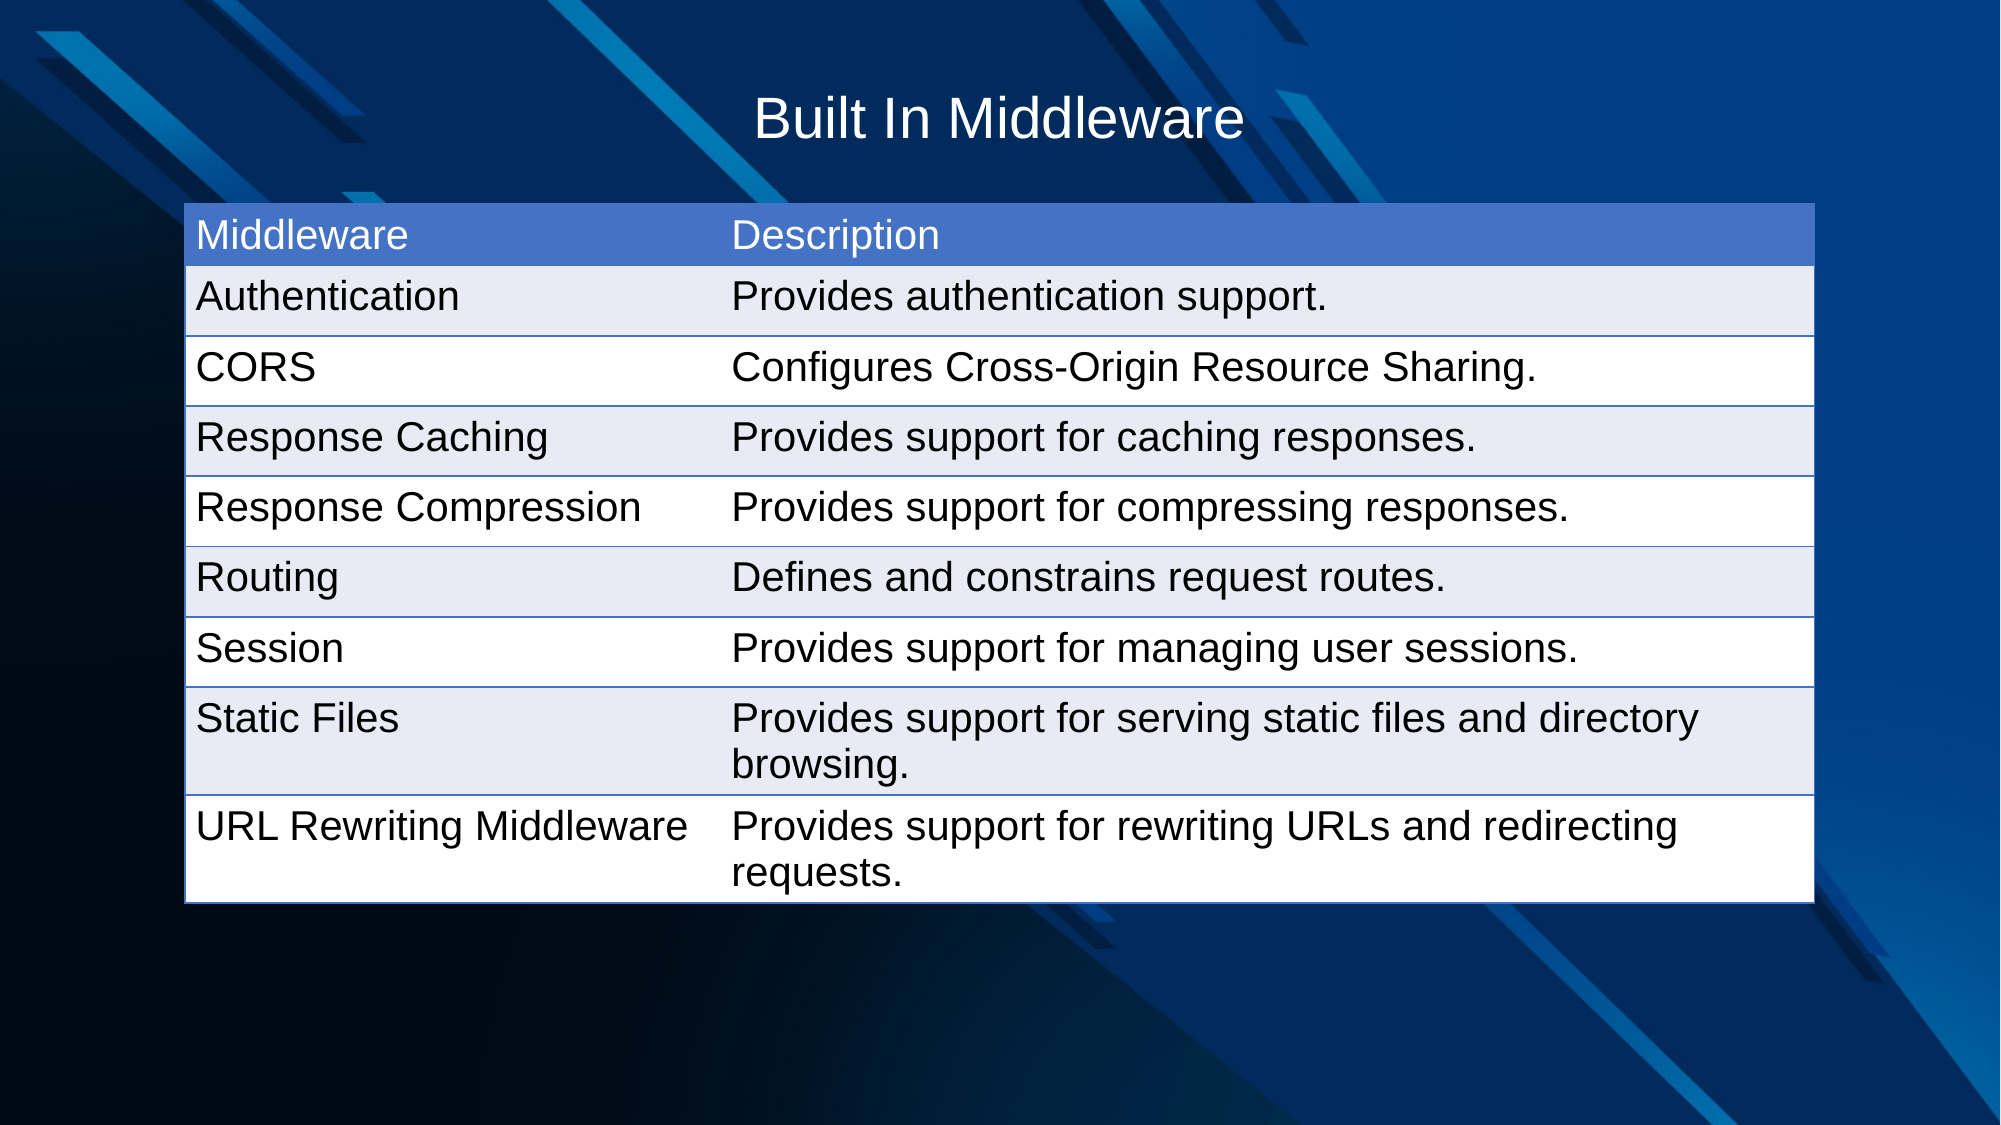

# Built In Middleware
| Middleware | Description |
| --- | --- |
| Authentication | Provides authentication support. |
| CORS | Configures Cross-Origin Resource Sharing. |
| Response Caching | Provides support for caching responses. |
| Response Compression | Provides support for compressing responses. |
| Routing | Defines and constrains request routes. |
| Session | Provides support for managing user sessions. |
| Static Files | Provides support for serving static files and directory browsing. |
| URL Rewriting Middleware | Provides support for rewriting URLs and redirecting requests. |